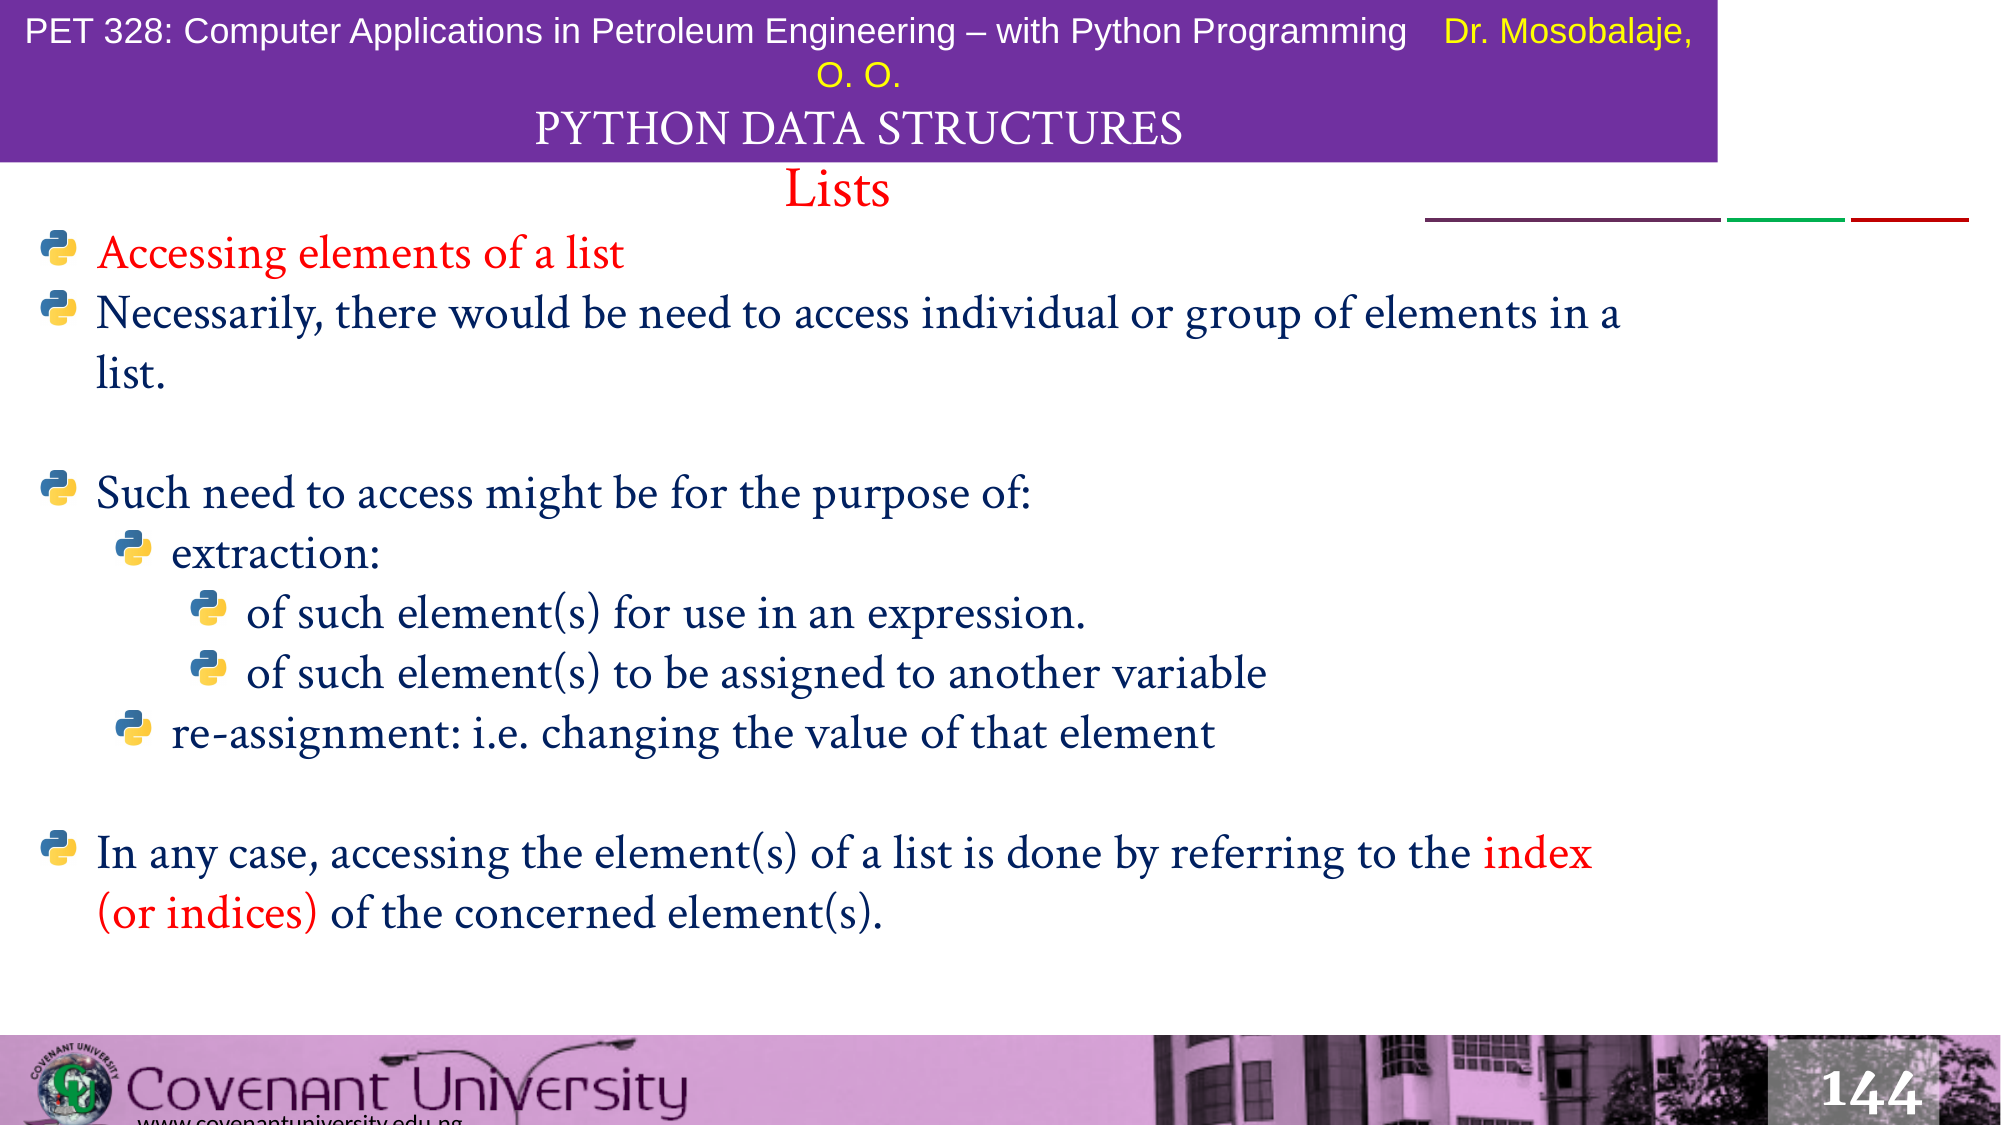

PET 328: Computer Applications in Petroleum Engineering – with Python Programming	Dr. Mosobalaje, O. O.
PYTHON DATA STRUCTURES

Lists
Accessing elements of a list
Necessarily, there would be need to access individual or group of elements in a list.

Such need to access might be for the purpose of:
extraction:
of such element(s) for use in an expression.
of such element(s) to be assigned to another variable
re-assignment: i.e. changing the value of that element

In any case, accessing the element(s) of a list is done by referring to the index (or indices) of the concerned element(s).